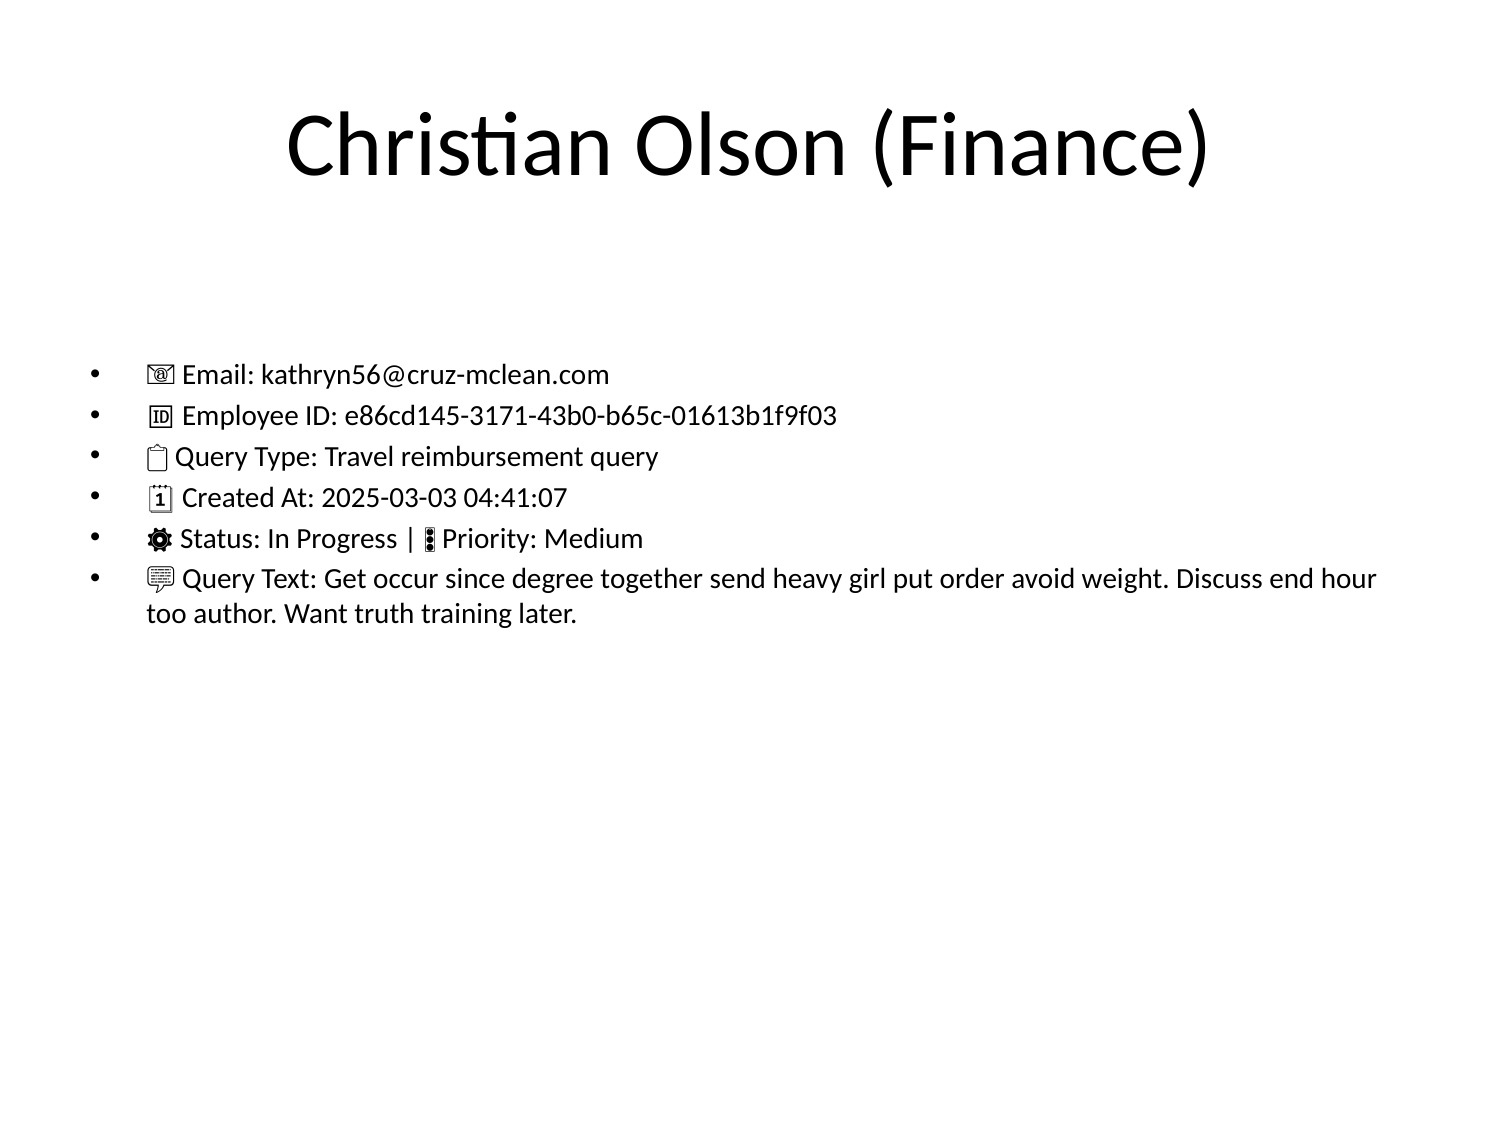

# Christian Olson (Finance)

📧 Email: kathryn56@cruz-mclean.com
🆔 Employee ID: e86cd145-3171-43b0-b65c-01613b1f9f03
📋 Query Type: Travel reimbursement query
🗓 Created At: 2025-03-03 04:41:07
⚙ Status: In Progress | 🚦 Priority: Medium
💬 Query Text: Get occur since degree together send heavy girl put order avoid weight. Discuss end hour too author. Want truth training later.